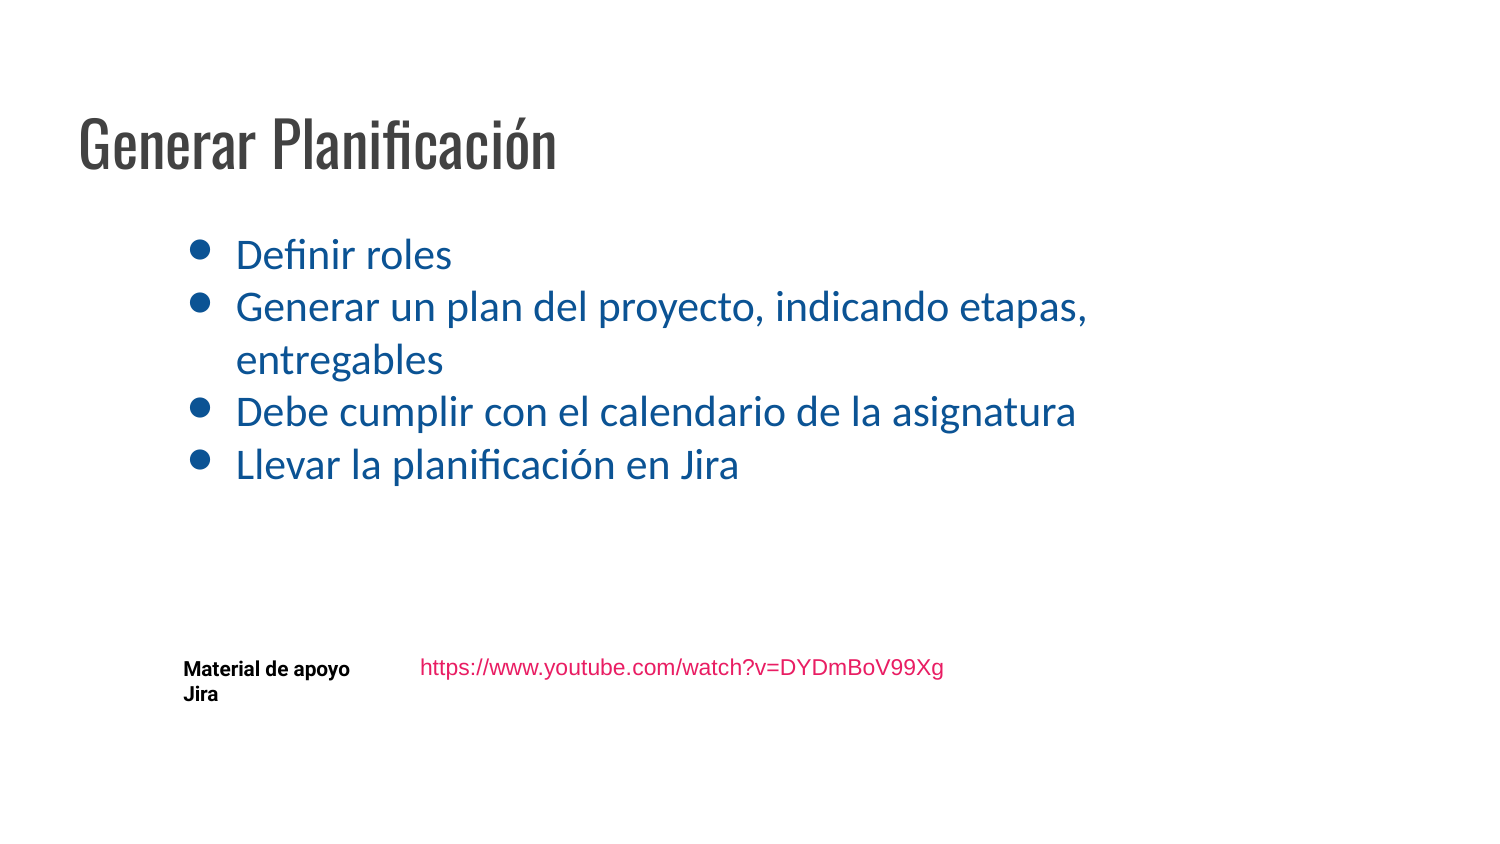

# Generar Planificación
Definir roles
Generar un plan del proyecto, indicando etapas, entregables
Debe cumplir con el calendario de la asignatura
Llevar la planificación en Jira
Material de apoyo Jira
https://www.youtube.com/watch?v=DYDmBoV99Xg